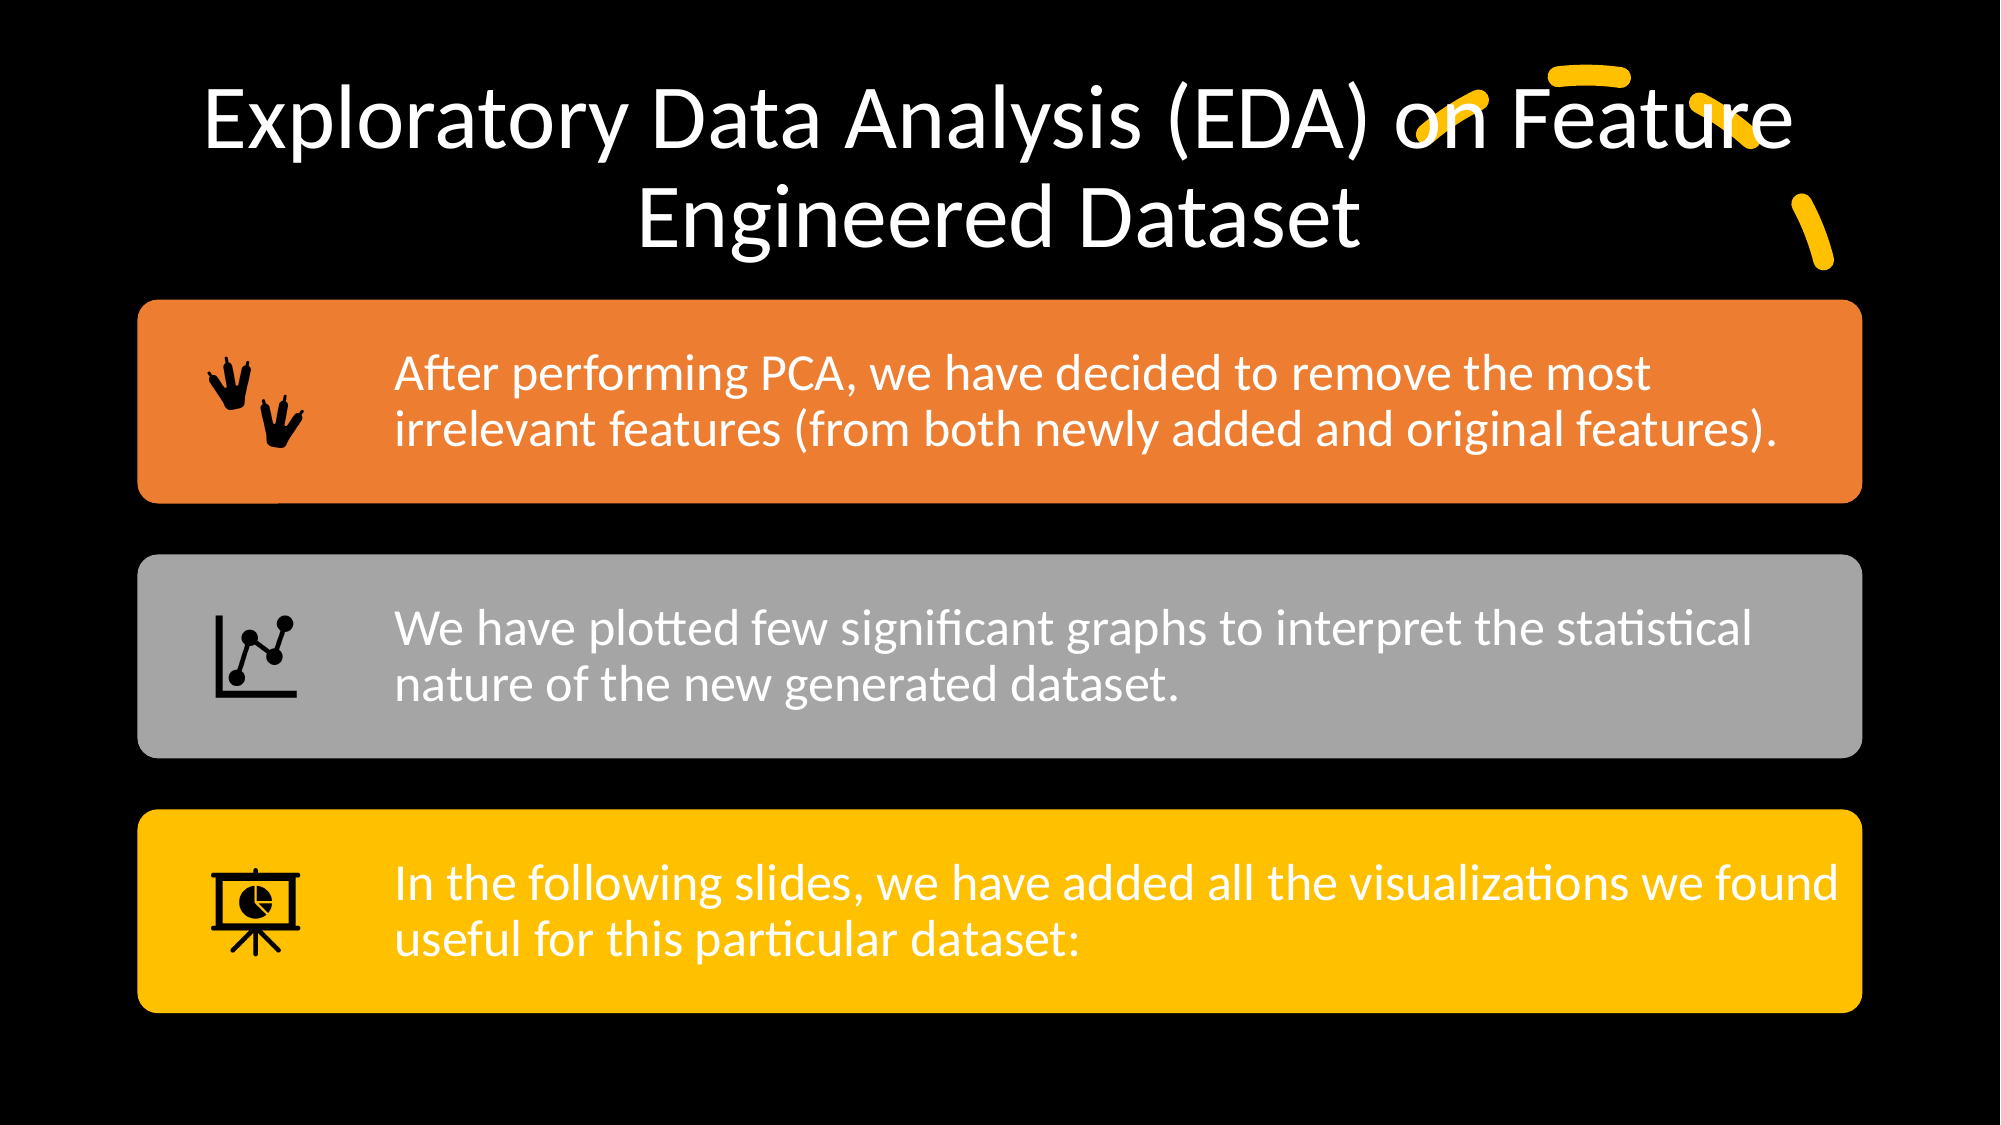

# Exploratory Data Analysis (EDA) on Feature Engineered Dataset

After performing PCA, we have decided to remove the most irrelevant features (from both newly added and original features).
We have plotted few significant graphs to interpret the statistical nature of the new generated dataset.
In the following slides, we have added all the visualizations we found useful for this particular dataset: